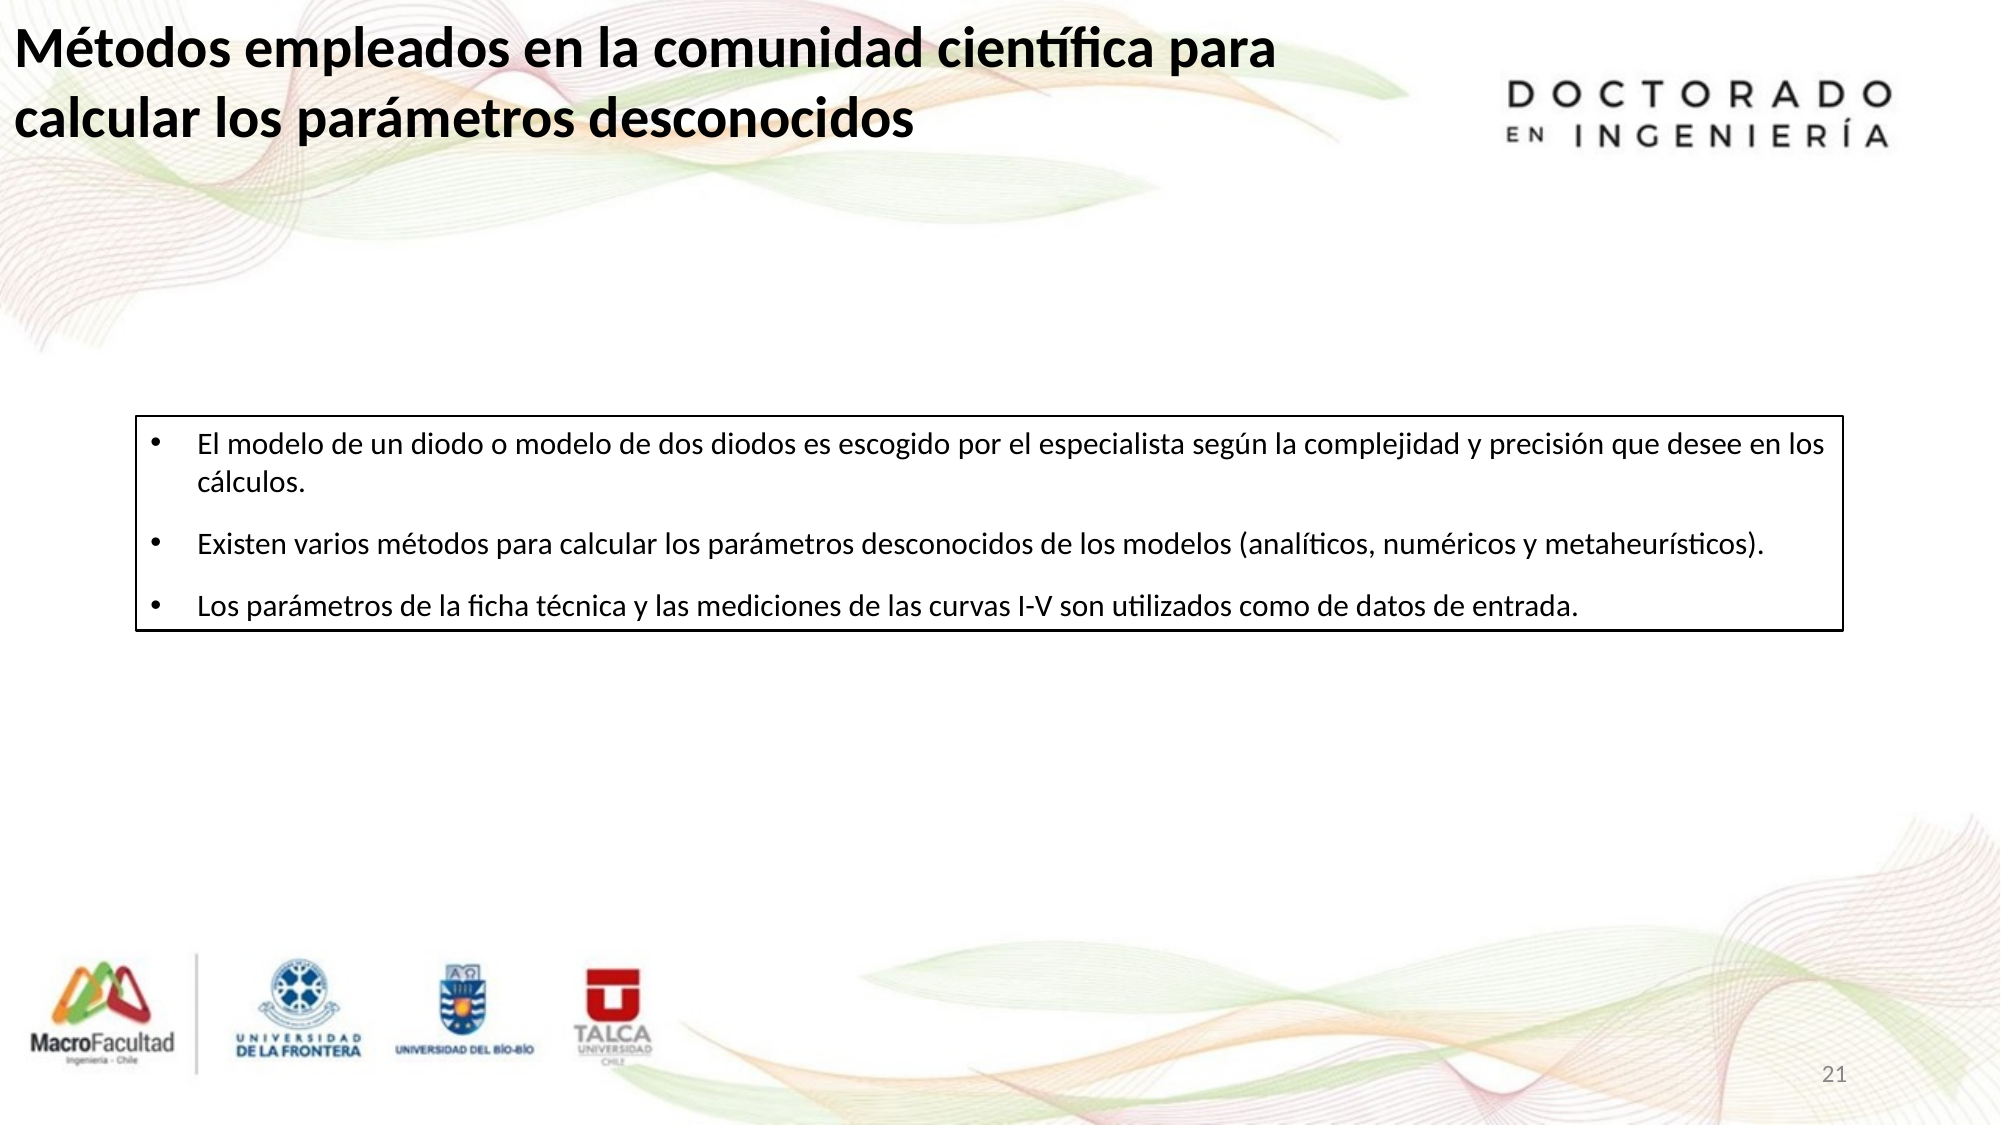

Métodos empleados en la comunidad científica para calcular los parámetros desconocidos
El modelo de un diodo o modelo de dos diodos es escogido por el especialista según la complejidad y precisión que desee en los cálculos.
Existen varios métodos para calcular los parámetros desconocidos de los modelos (analíticos, numéricos y metaheurísticos).
Los parámetros de la ficha técnica y las mediciones de las curvas I-V son utilizados como de datos de entrada.
21